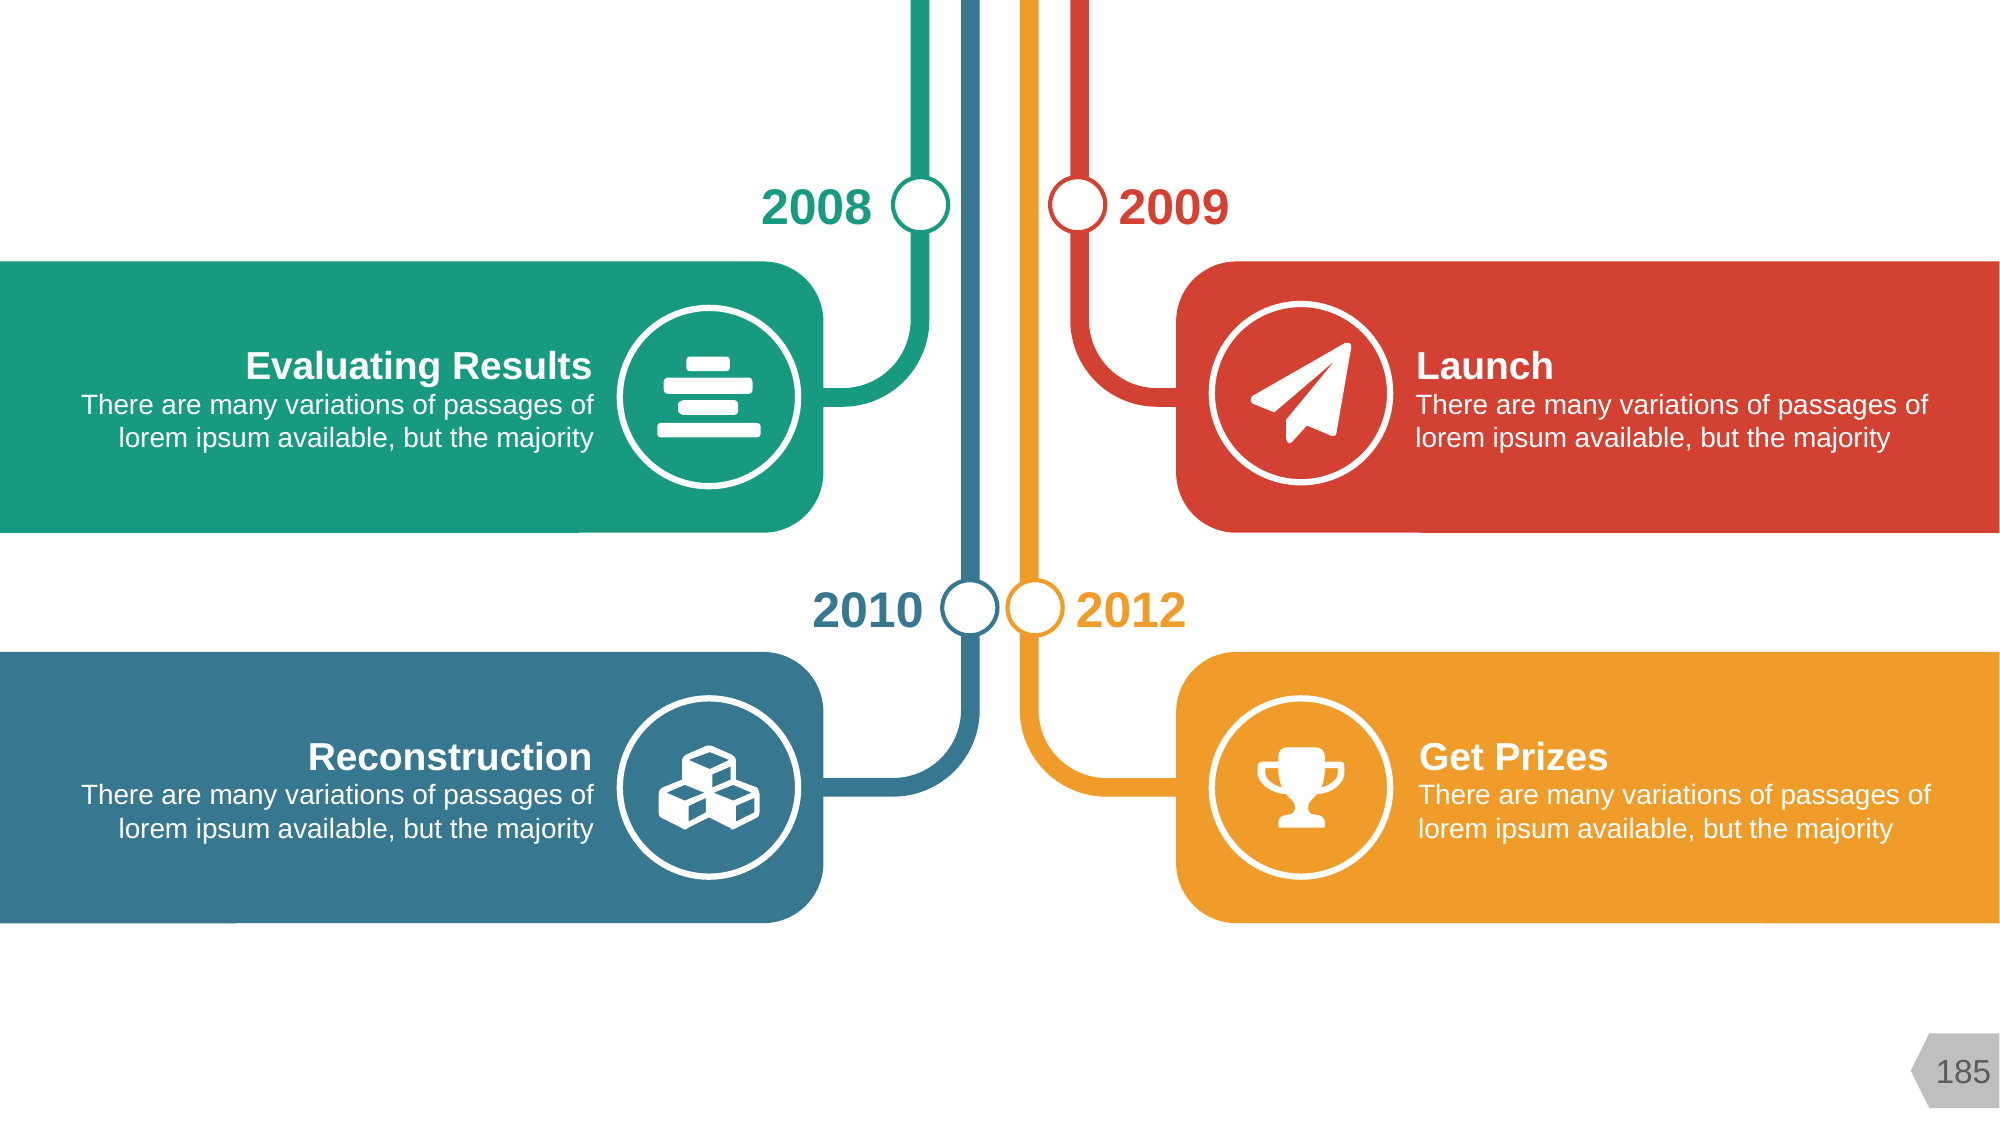

#

2008
2009

Evaluating Results
There are many variations of passages of lorem ipsum available, but the majority
Launch
There are many variations of passages of lorem ipsum available, but the majority

2010
2012

Reconstruction
There are many variations of passages of lorem ipsum available, but the majority
Get Prizes
There are many variations of passages of lorem ipsum available, but the majority